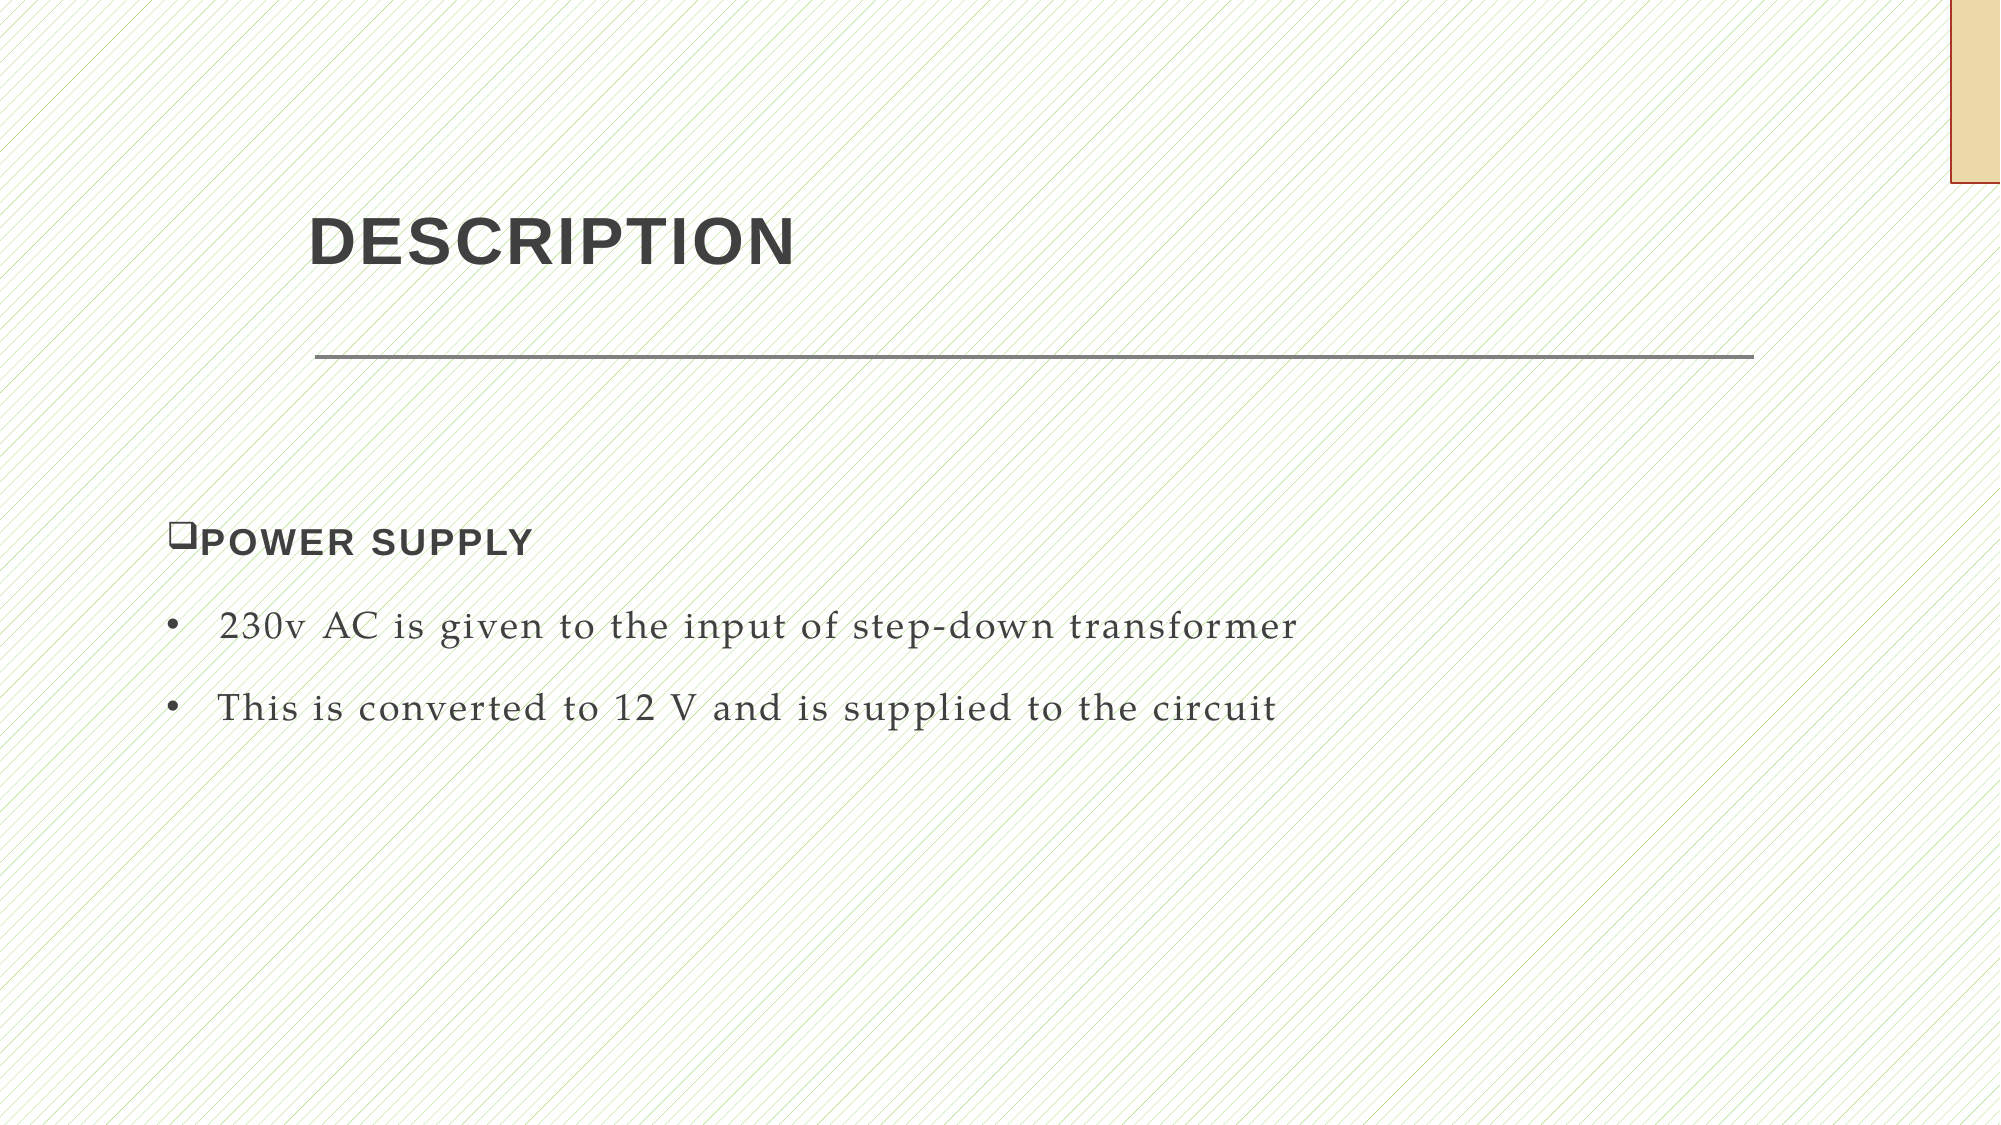

# DESCRIPTION
POWER SUPPLY
   230v AC is given to the input of step-down transformer
   This is converted to 12 V and is supplied to the circuit